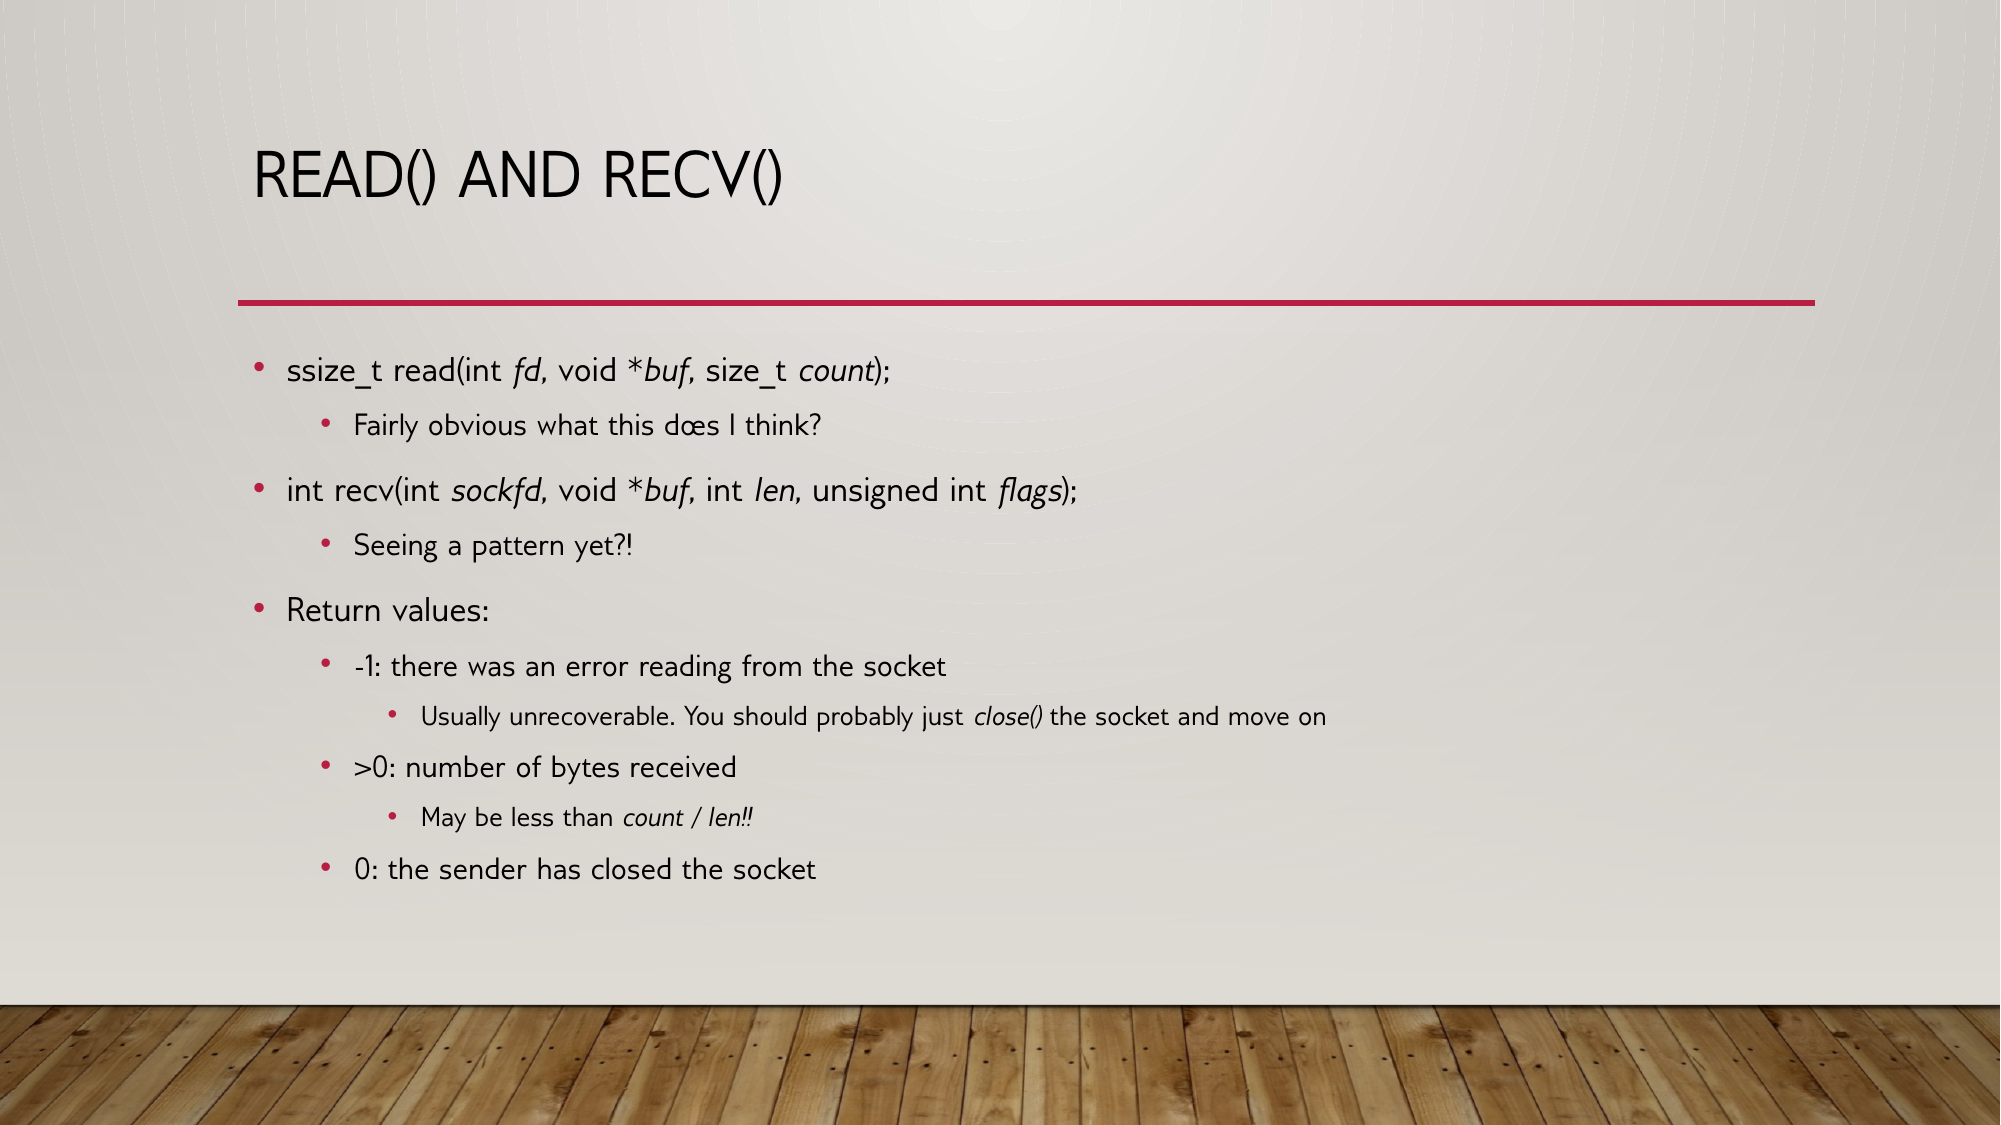

# read() and recv()
ssize_t read(int fd, void *buf, size_t count);
Fairly obvious what this does I think?
int recv(int sockfd, void *buf, int len, unsigned int flags);
Seeing a pattern yet?!
Return values:
-1: there was an error reading from the socket
Usually unrecoverable. You should probably just close() the socket and move on
>0: number of bytes received
May be less than count / len!!
0: the sender has closed the socket